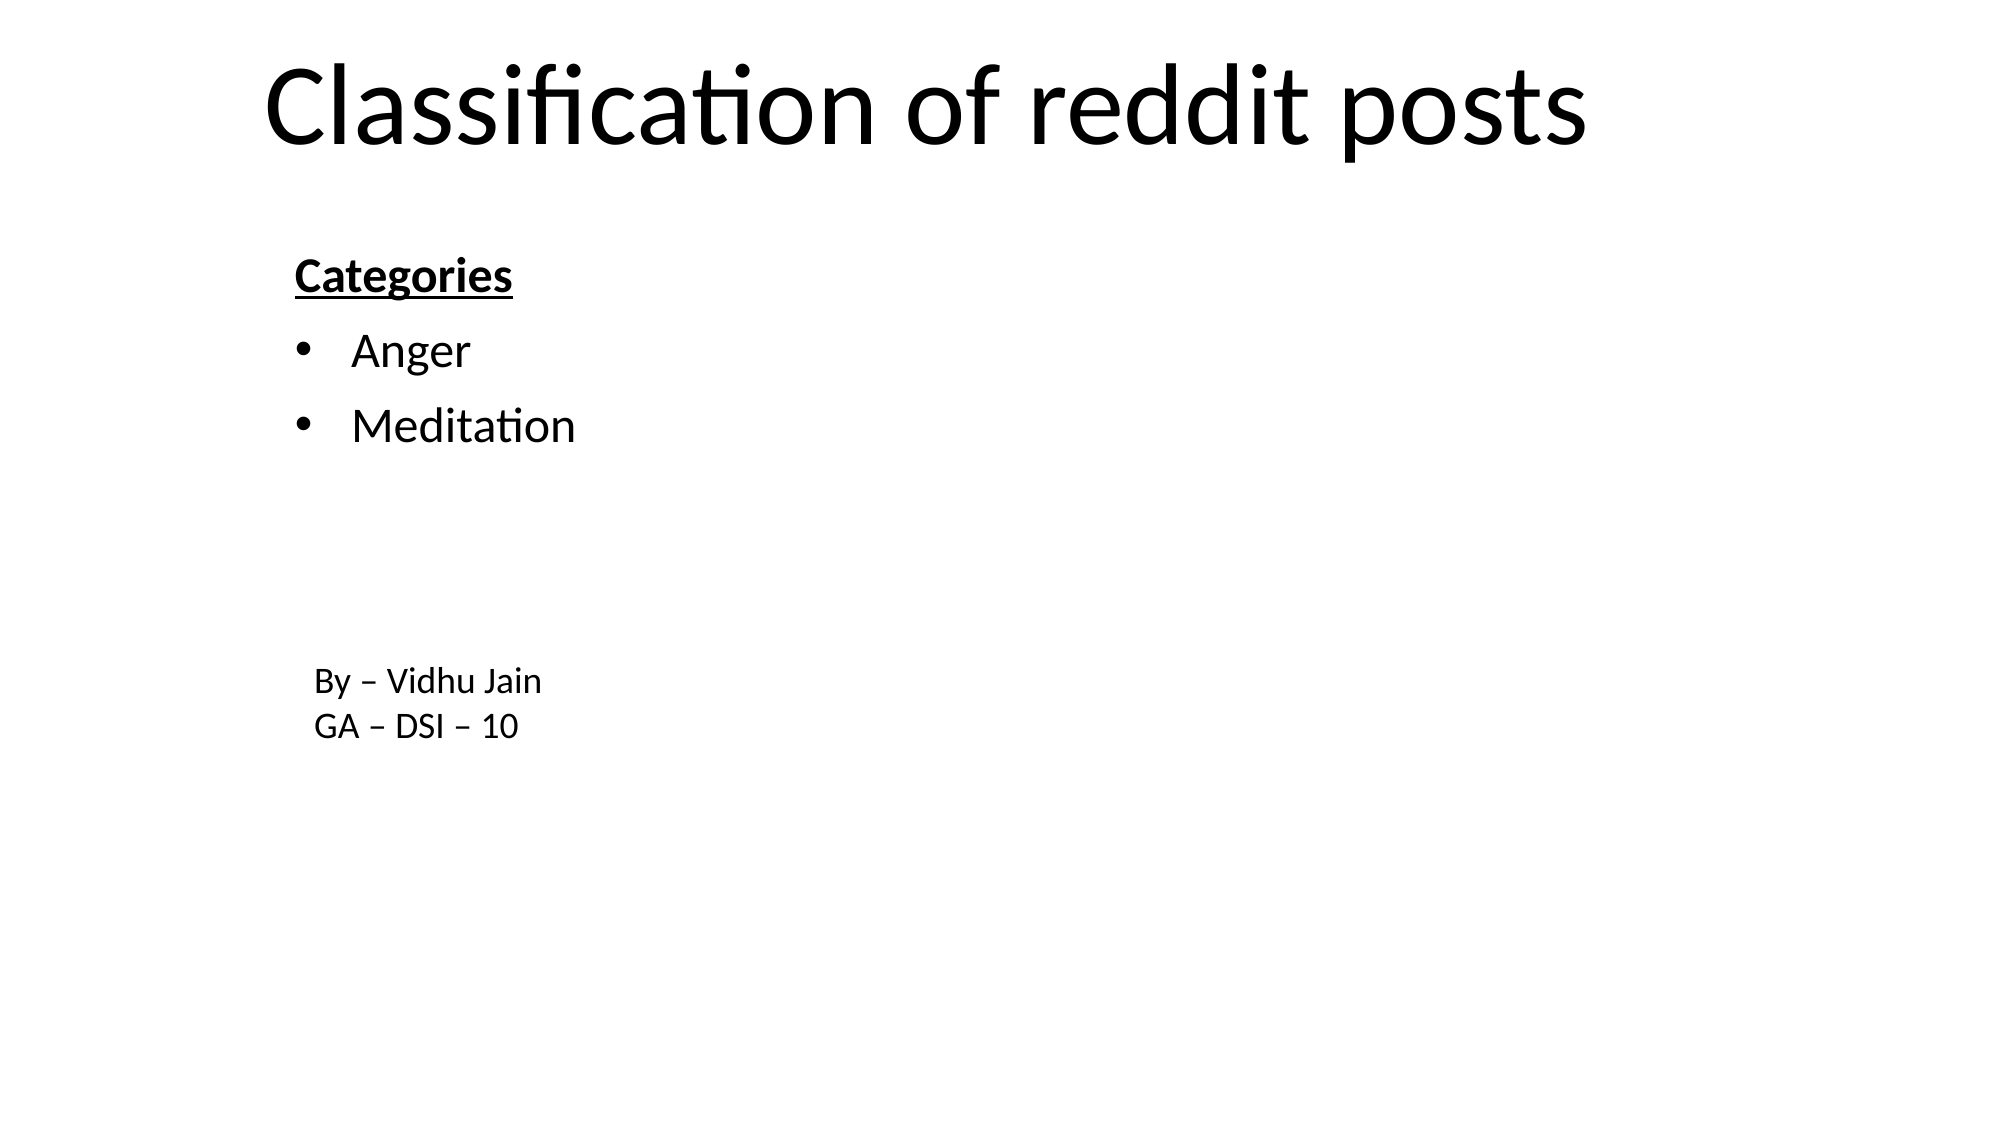

# Classification of reddit posts
Categories
Anger
Meditation
By – Vidhu Jain
GA – DSI – 10